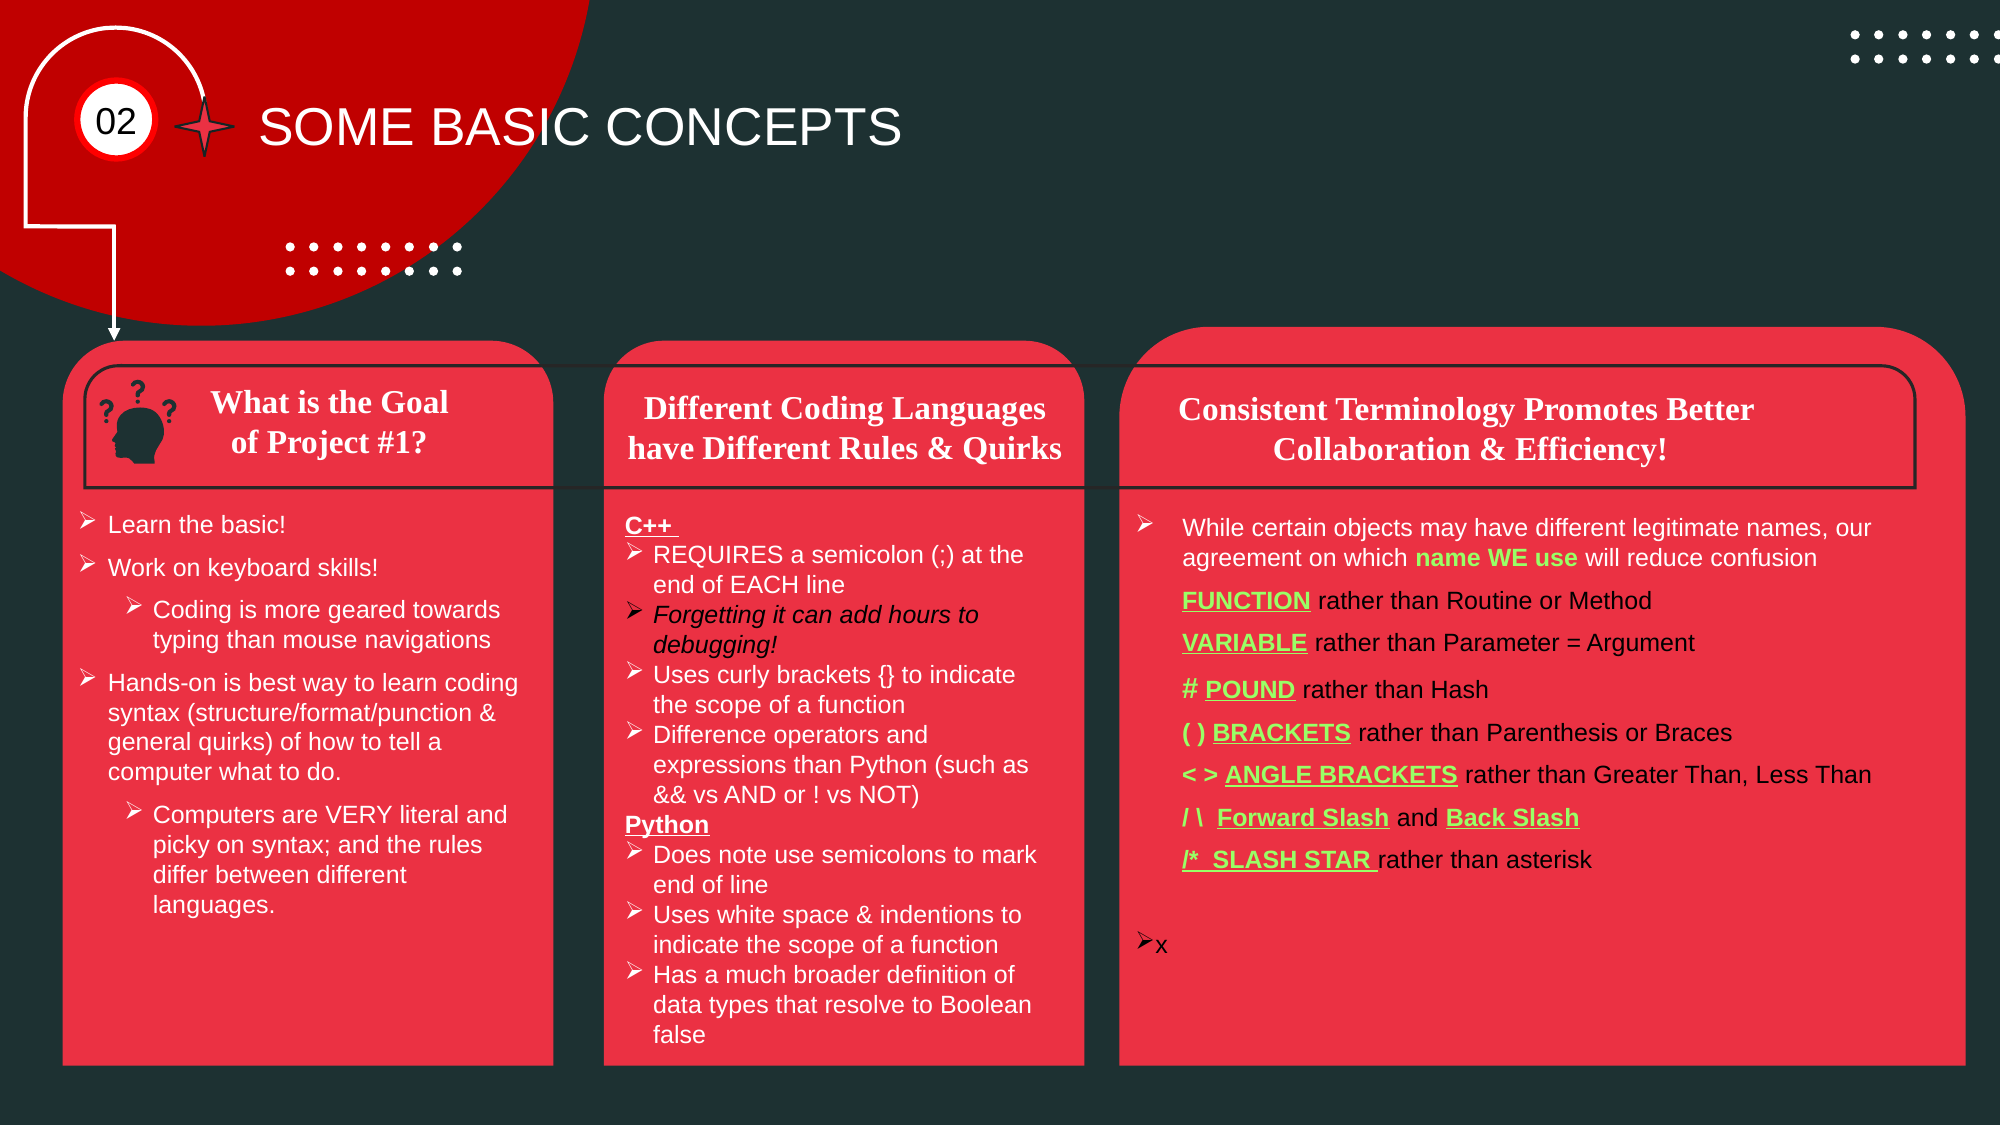

02
# SOME BASIC CONCEPTS

Different Coding Languages have Different Rules & Quirks
C++
REQUIRES a semicolon (;) at the end of EACH line
Forgetting it can add hours to debugging!
Uses curly brackets {} to indicate the scope of a function
Difference operators and expressions than Python (such as && vs AND or ! vs NOT)
Python
Does note use semicolons to mark end of line
Uses white space & indentions to indicate the scope of a function
Has a much broader definition of data types that resolve to Boolean false
Consistent Terminology Promotes Better
Collaboration & Efficiency!

While certain objects may have different legitimate names, our agreement on which name WE use will reduce confusion
FUNCTION rather than Routine or Method
VARIABLE rather than Parameter = Argument
# POUND rather than Hash
( ) BRACKETS rather than Parenthesis or Braces
< > ANGLE BRACKETS rather than Greater Than, Less Than
/ \  Forward Slash and Back Slash
/*  SLASH STAR rather than asterisk

x

What is the Goal of Project #1?
Learn the basic!
Work on keyboard skills!
Coding is more geared towards typing than mouse navigations
Hands-on is best way to learn coding syntax (structure/format/punction & general quirks) of how to tell a computer what to do.
Computers are VERY literal and picky on syntax; and the rules differ between different languages.